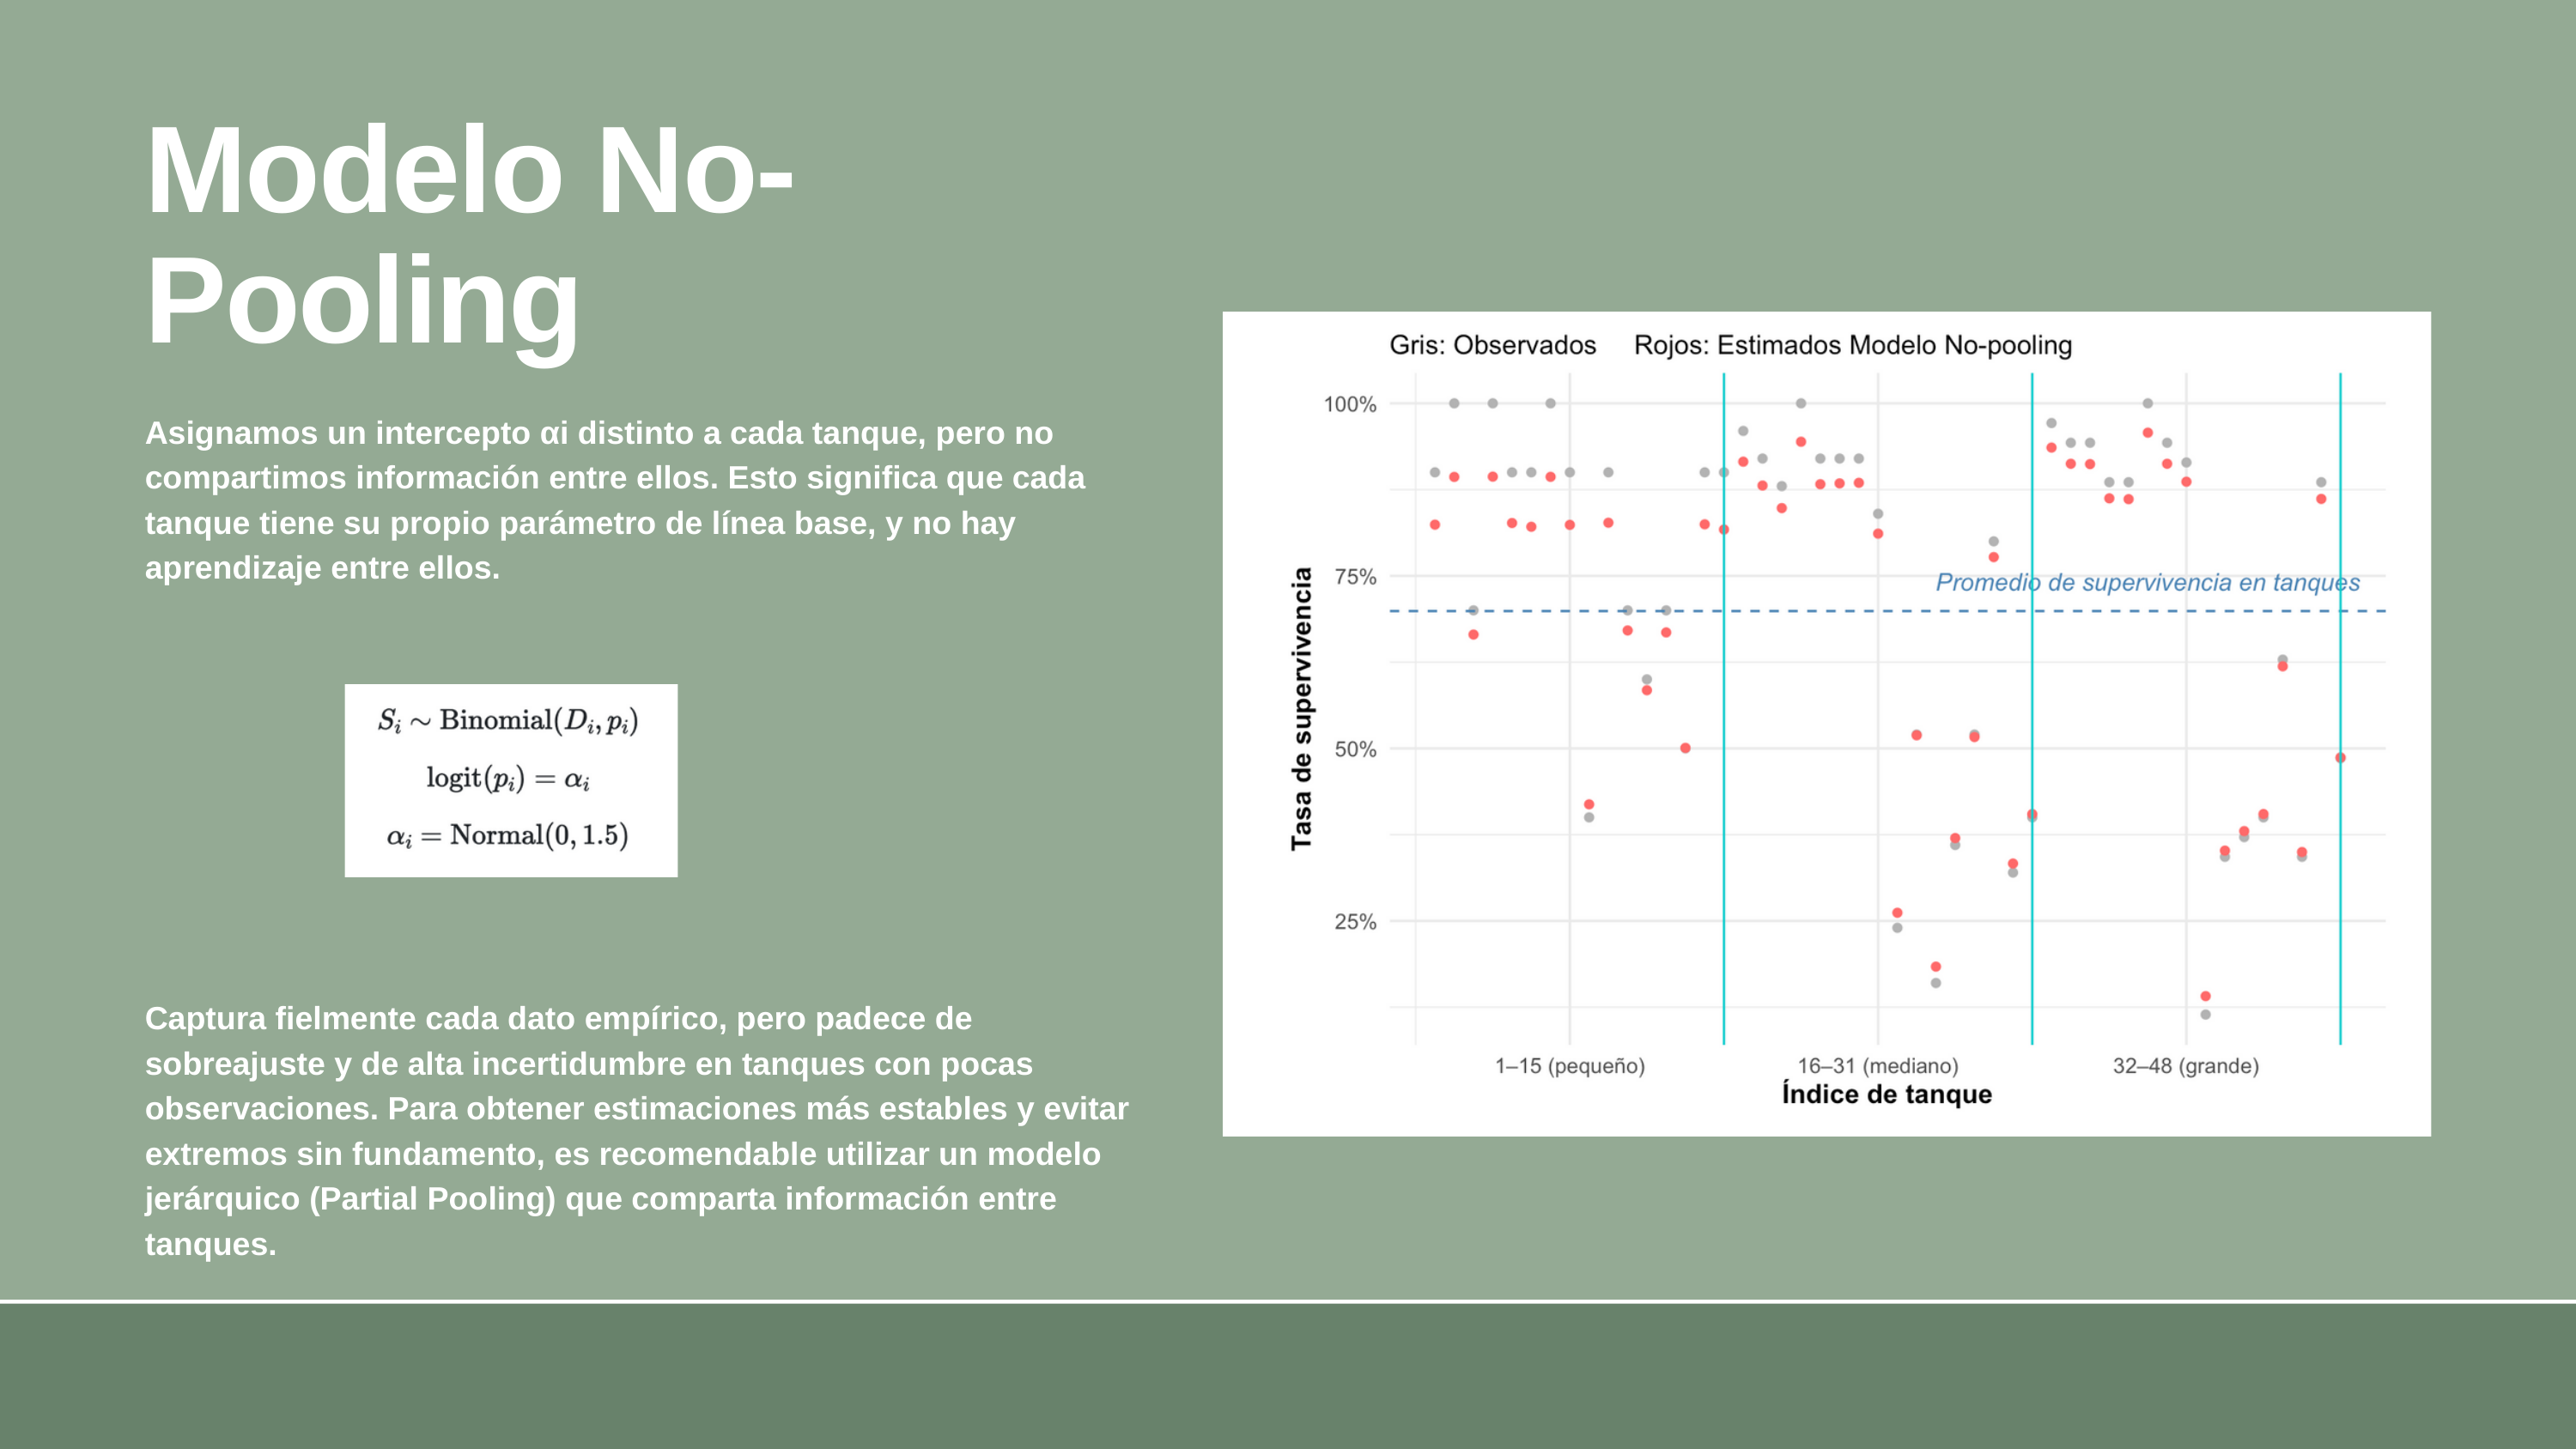

Modelo No-Pooling

Asignamos un intercepto αi distinto a cada tanque, pero no compartimos información entre ellos. Esto significa que cada tanque tiene su propio parámetro de línea base, y no hay aprendizaje entre ellos.

Captura fielmente cada dato empírico, pero padece de sobreajuste y de alta incertidumbre en tanques con pocas observaciones. Para obtener estimaciones más estables y evitar extremos sin fundamento, es recomendable utilizar un modelo jerárquico (Partial Pooling) que comparta información entre tanques.